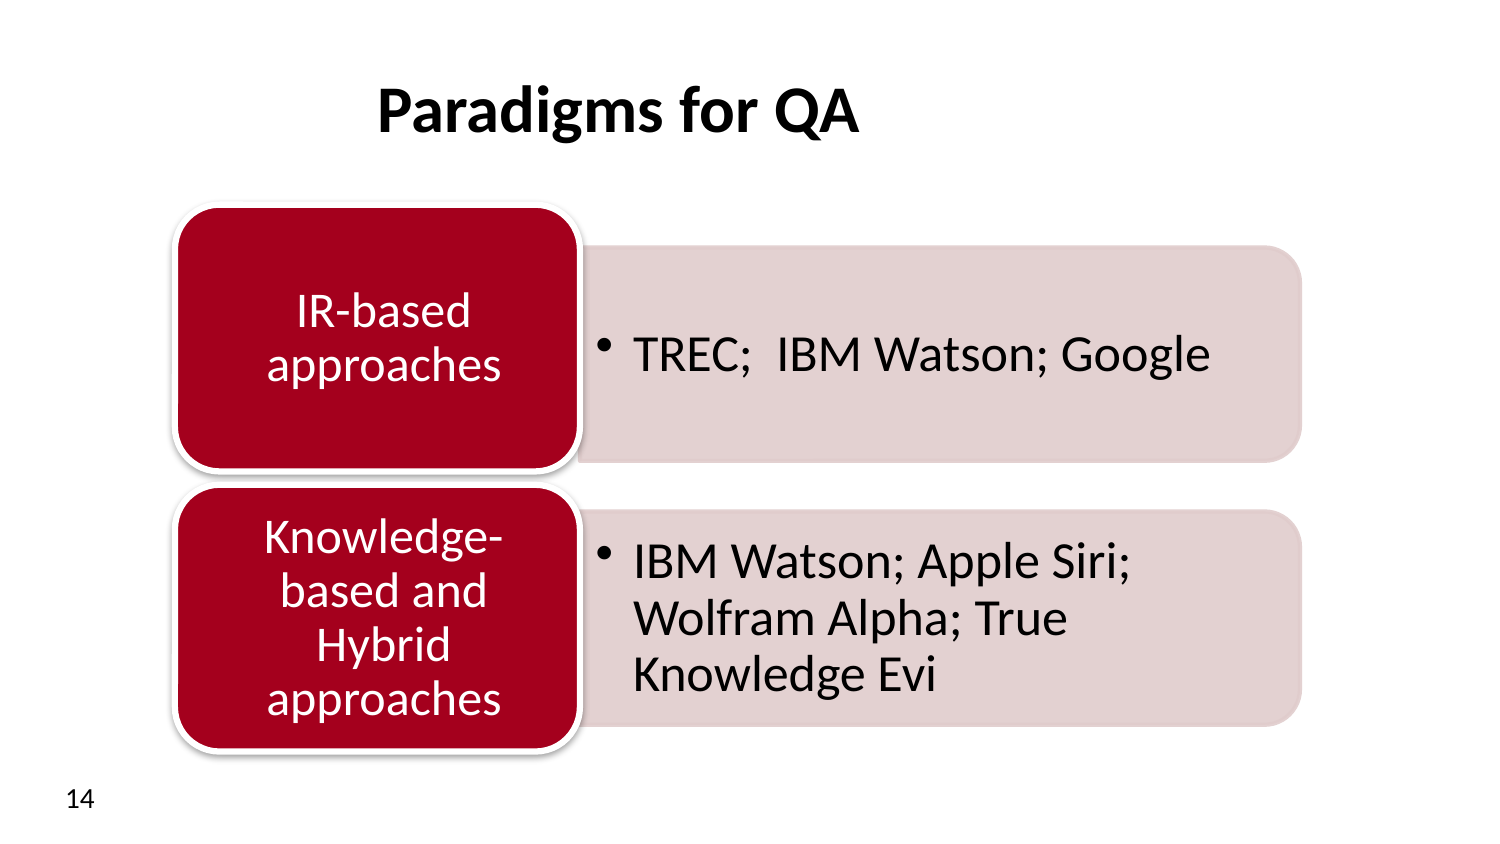

# Paradigms for QA
TREC;  IBM Watson; Google
IR-based approaches
IBM Watson; Apple Siri; Wolfram Alpha; True Knowledge Evi
Knowledge-based and Hybrid approaches
14